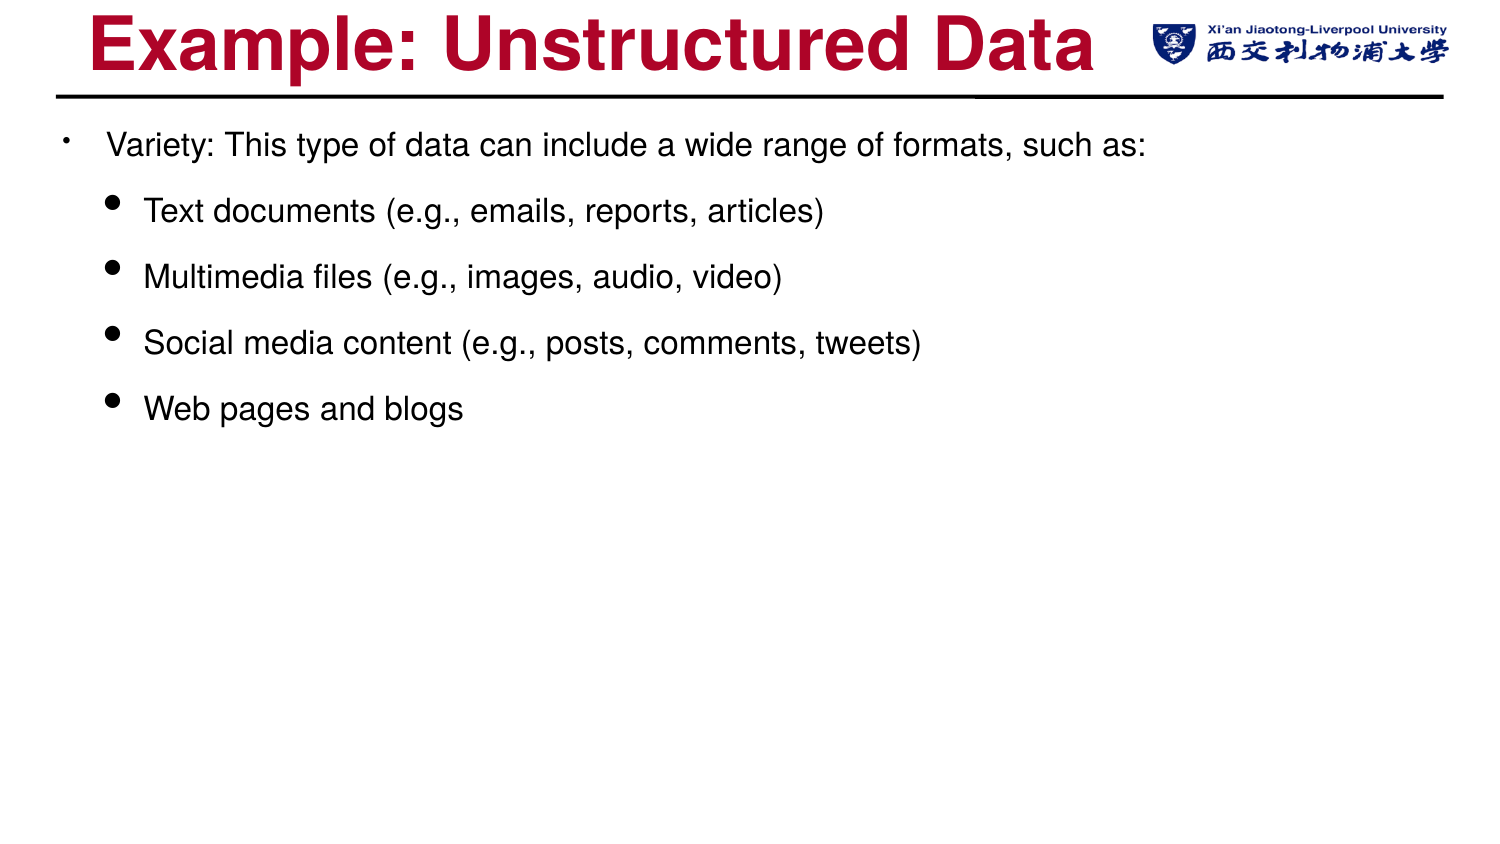

# Example: Unstructured Data
Variety: This type of data can include a wide range of formats, such as:
Text documents (e.g., emails, reports, articles)
Multimedia files (e.g., images, audio, video)
Social media content (e.g., posts, comments, tweets)
Web pages and blogs